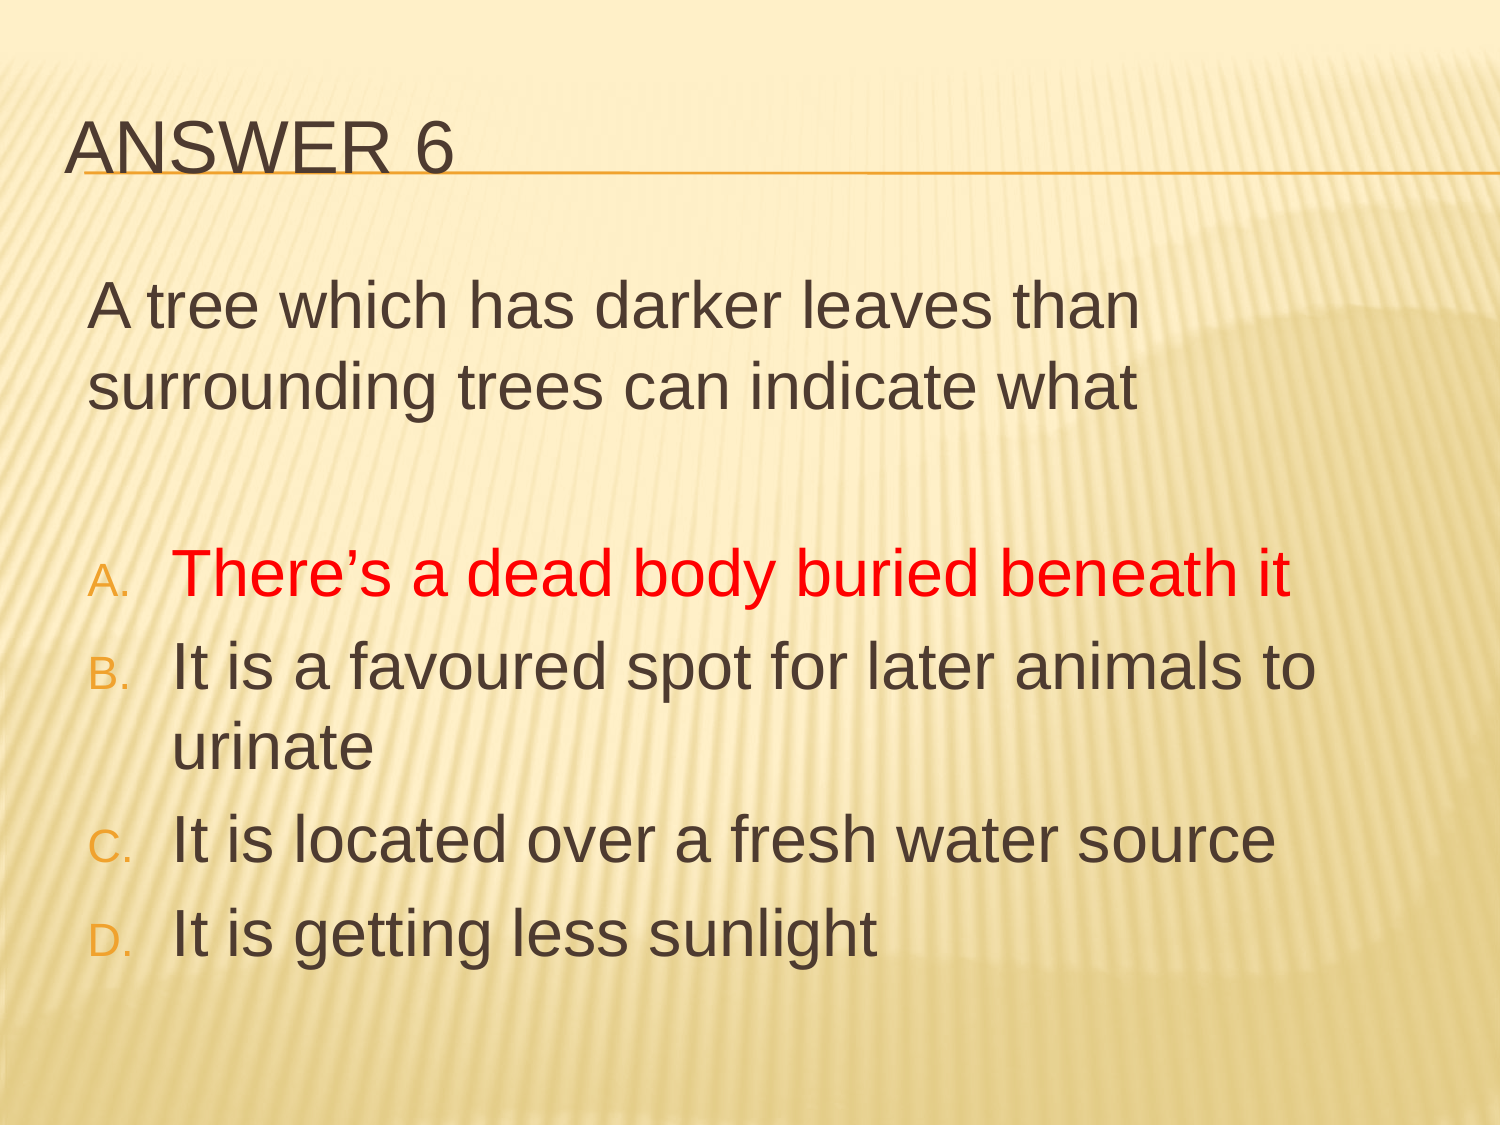

# Answer 6
A tree which has darker leaves than surrounding trees can indicate what

There’s a dead body buried beneath it
It is a favoured spot for later animals to urinate
It is located over a fresh water source
It is getting less sunlight